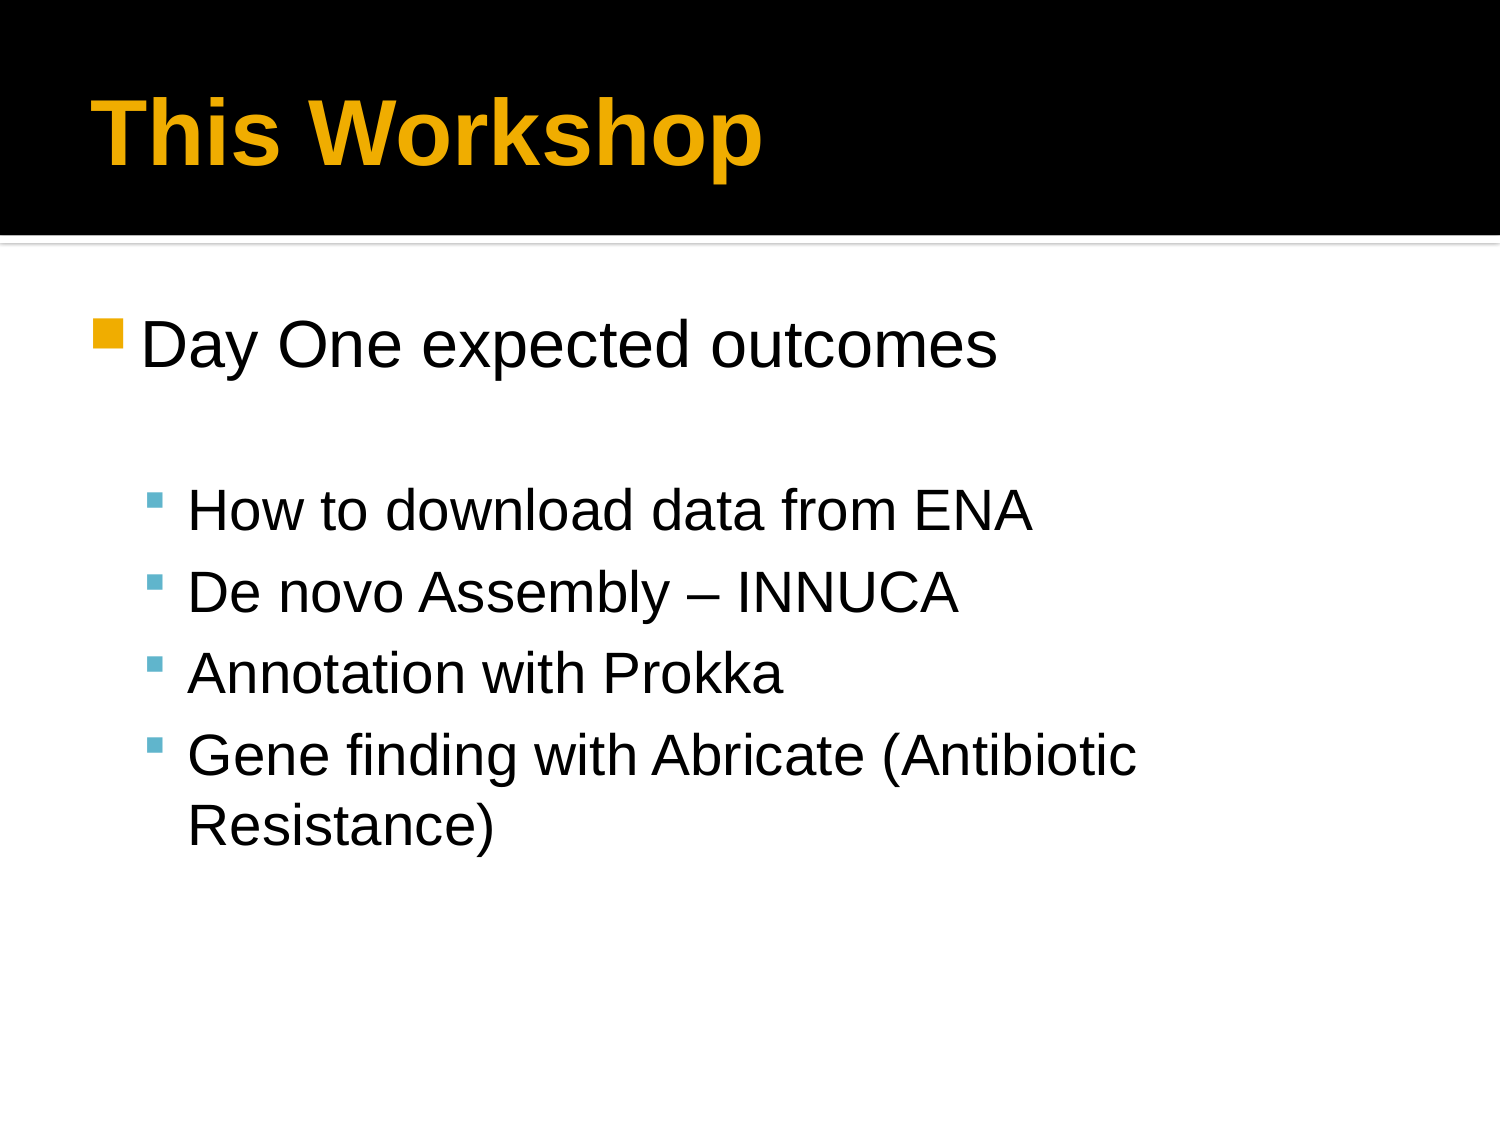

# This Workshop
Day One expected outcomes

How to download data from ENA
De novo Assembly – INNUCA
Annotation with Prokka
Gene finding with Abricate (Antibiotic Resistance)